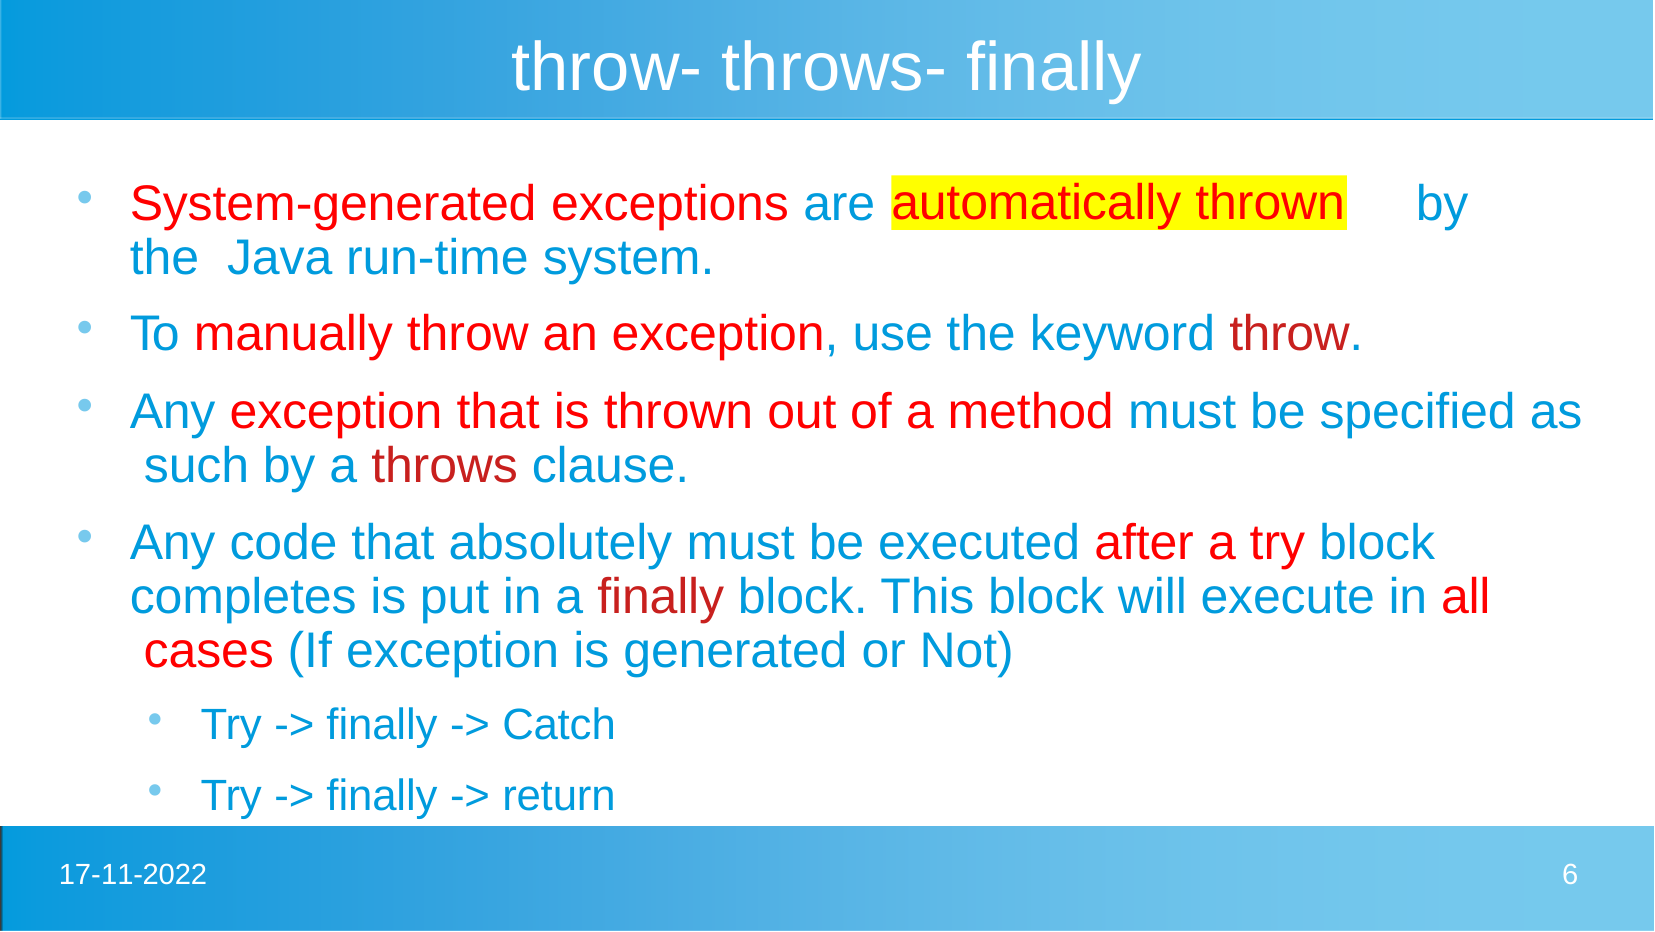

# throw- throws- finally
System-generated exceptions are	by the  Java run-time system.
automatically thrown
To manually throw an exception, use the keyword throw.
Any exception that is thrown out of a method must be specified as  such by a throws clause.
Any code that absolutely must be executed after a try block  completes is put in a finally block. This block will execute in all  cases (If exception is generated or Not)
Try -> finally -> Catch
Try -> finally -> return
17-11-2022
6